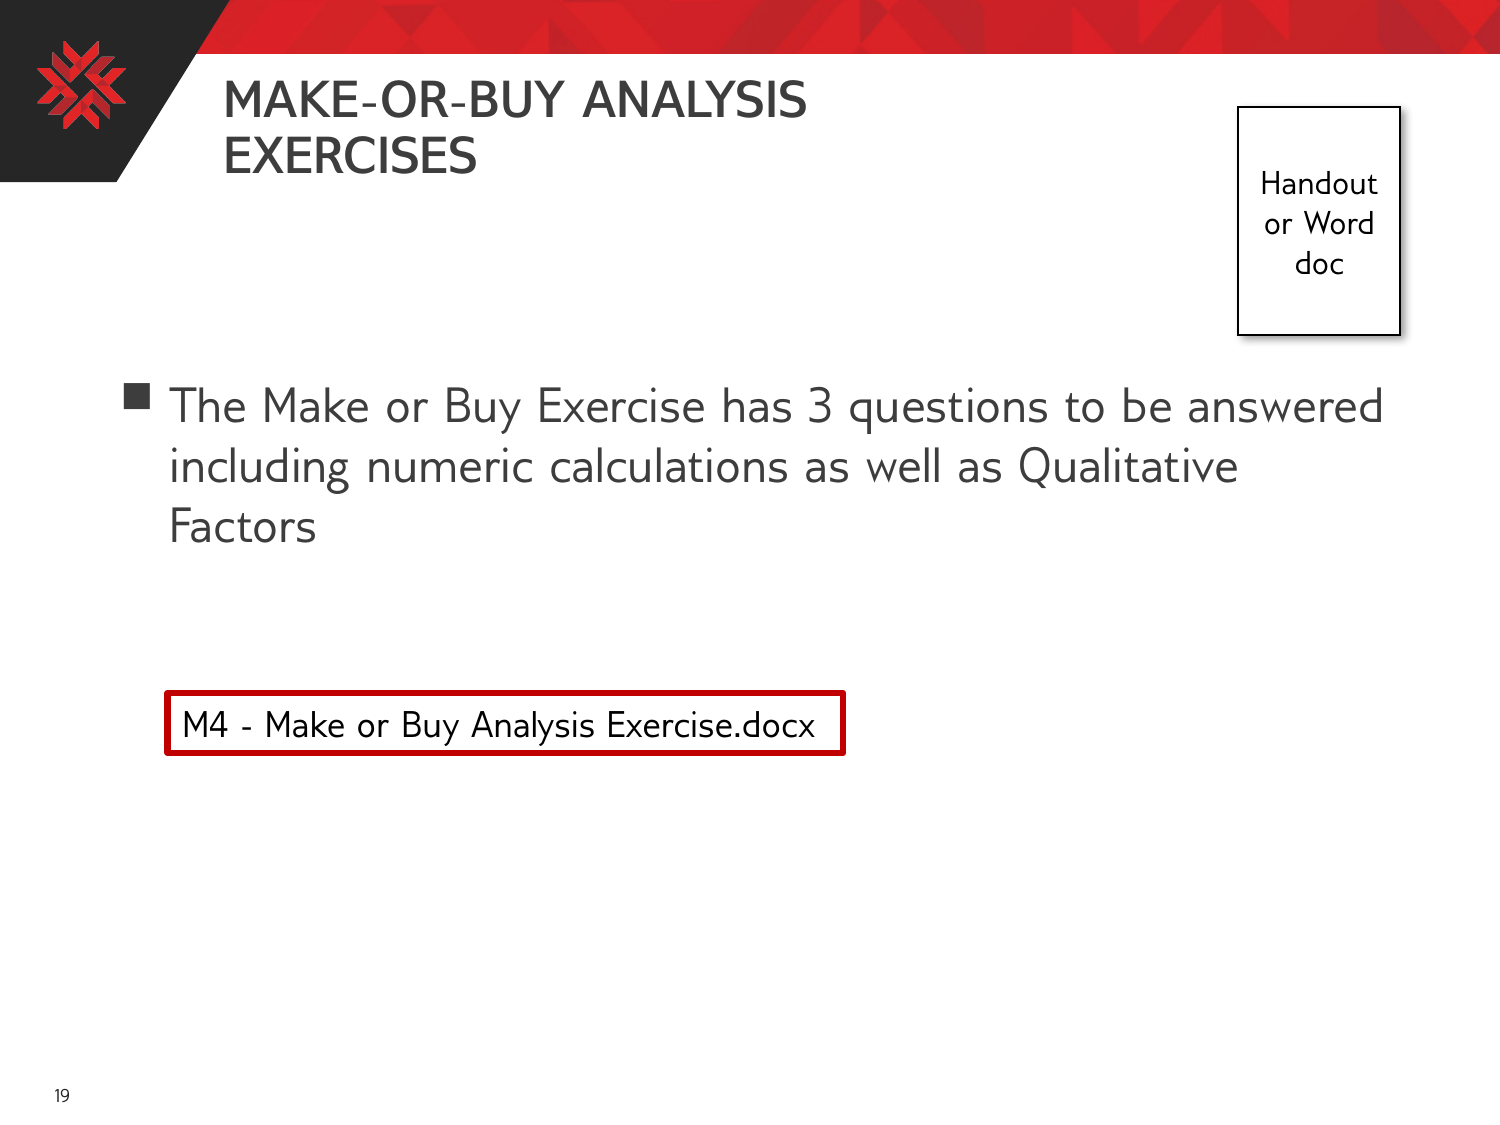

# Make-or-buy analysis Exercises
Handout or Word doc
The Make or Buy Exercise has 3 questions to be answered including numeric calculations as well as Qualitative Factors

M4 - Make or Buy Analysis Exercise.docx
19